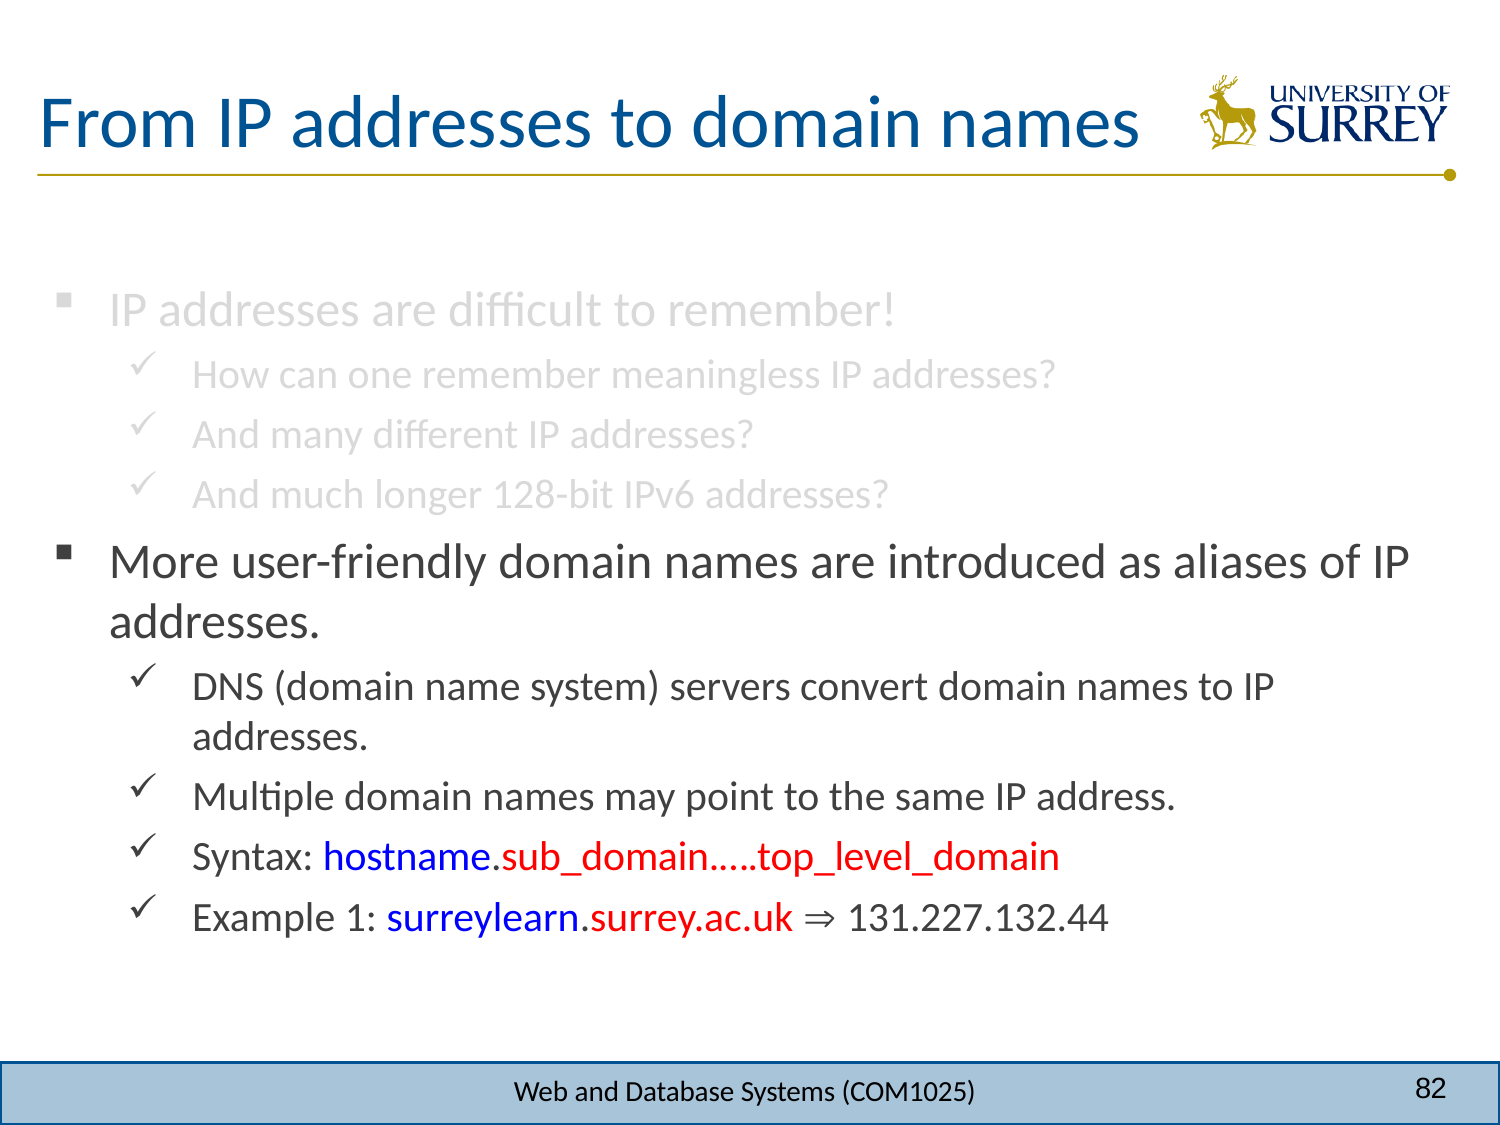

# From IP addresses to domain names
IP addresses are difficult to remember!
How can one remember meaningless IP addresses?
And many different IP addresses?
And much longer 128-bit IPv6 addresses?
More user-friendly domain names are introduced as aliases of IP addresses.
DNS (domain name system) servers convert domain names to IP
addresses.
Multiple domain names may point to the same IP address.
Syntax: hostname.sub_domain.….top_level_domain
Example 1: surreylearn.surrey.ac.uk ⇒ 131.227.132.44
82
Web and Database Systems (COM1025)